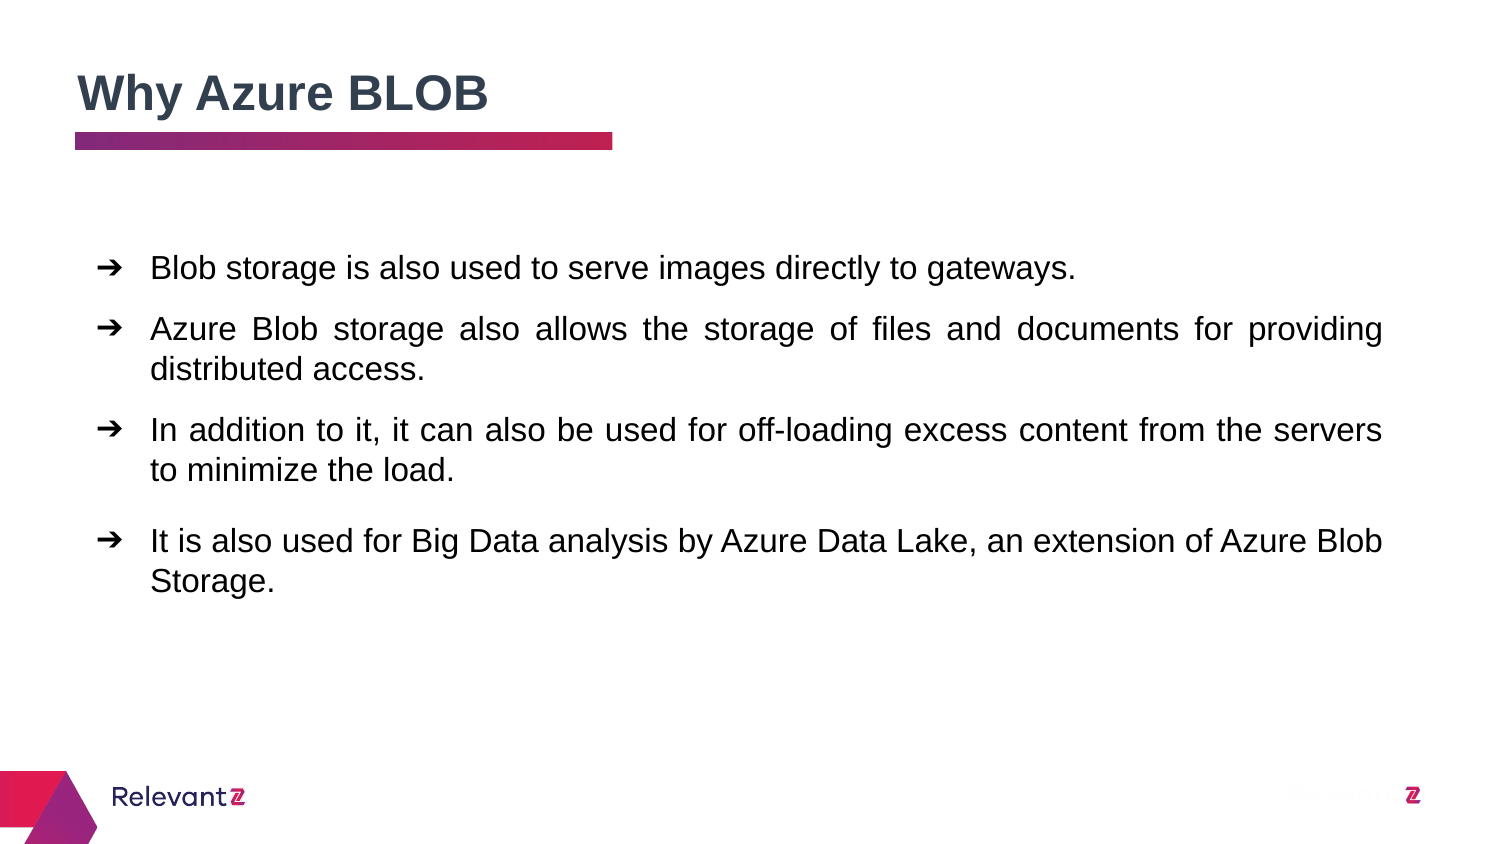

Why Azure BLOB
# Blob storage is also used to serve images directly to gateways.
Azure Blob storage also allows the storage of files and documents for providing distributed access.
In addition to it, it can also be used for off-loading excess content from the servers to minimize the load.
It is also used for Big Data analysis by Azure Data Lake, an extension of Azure Blob Storage.